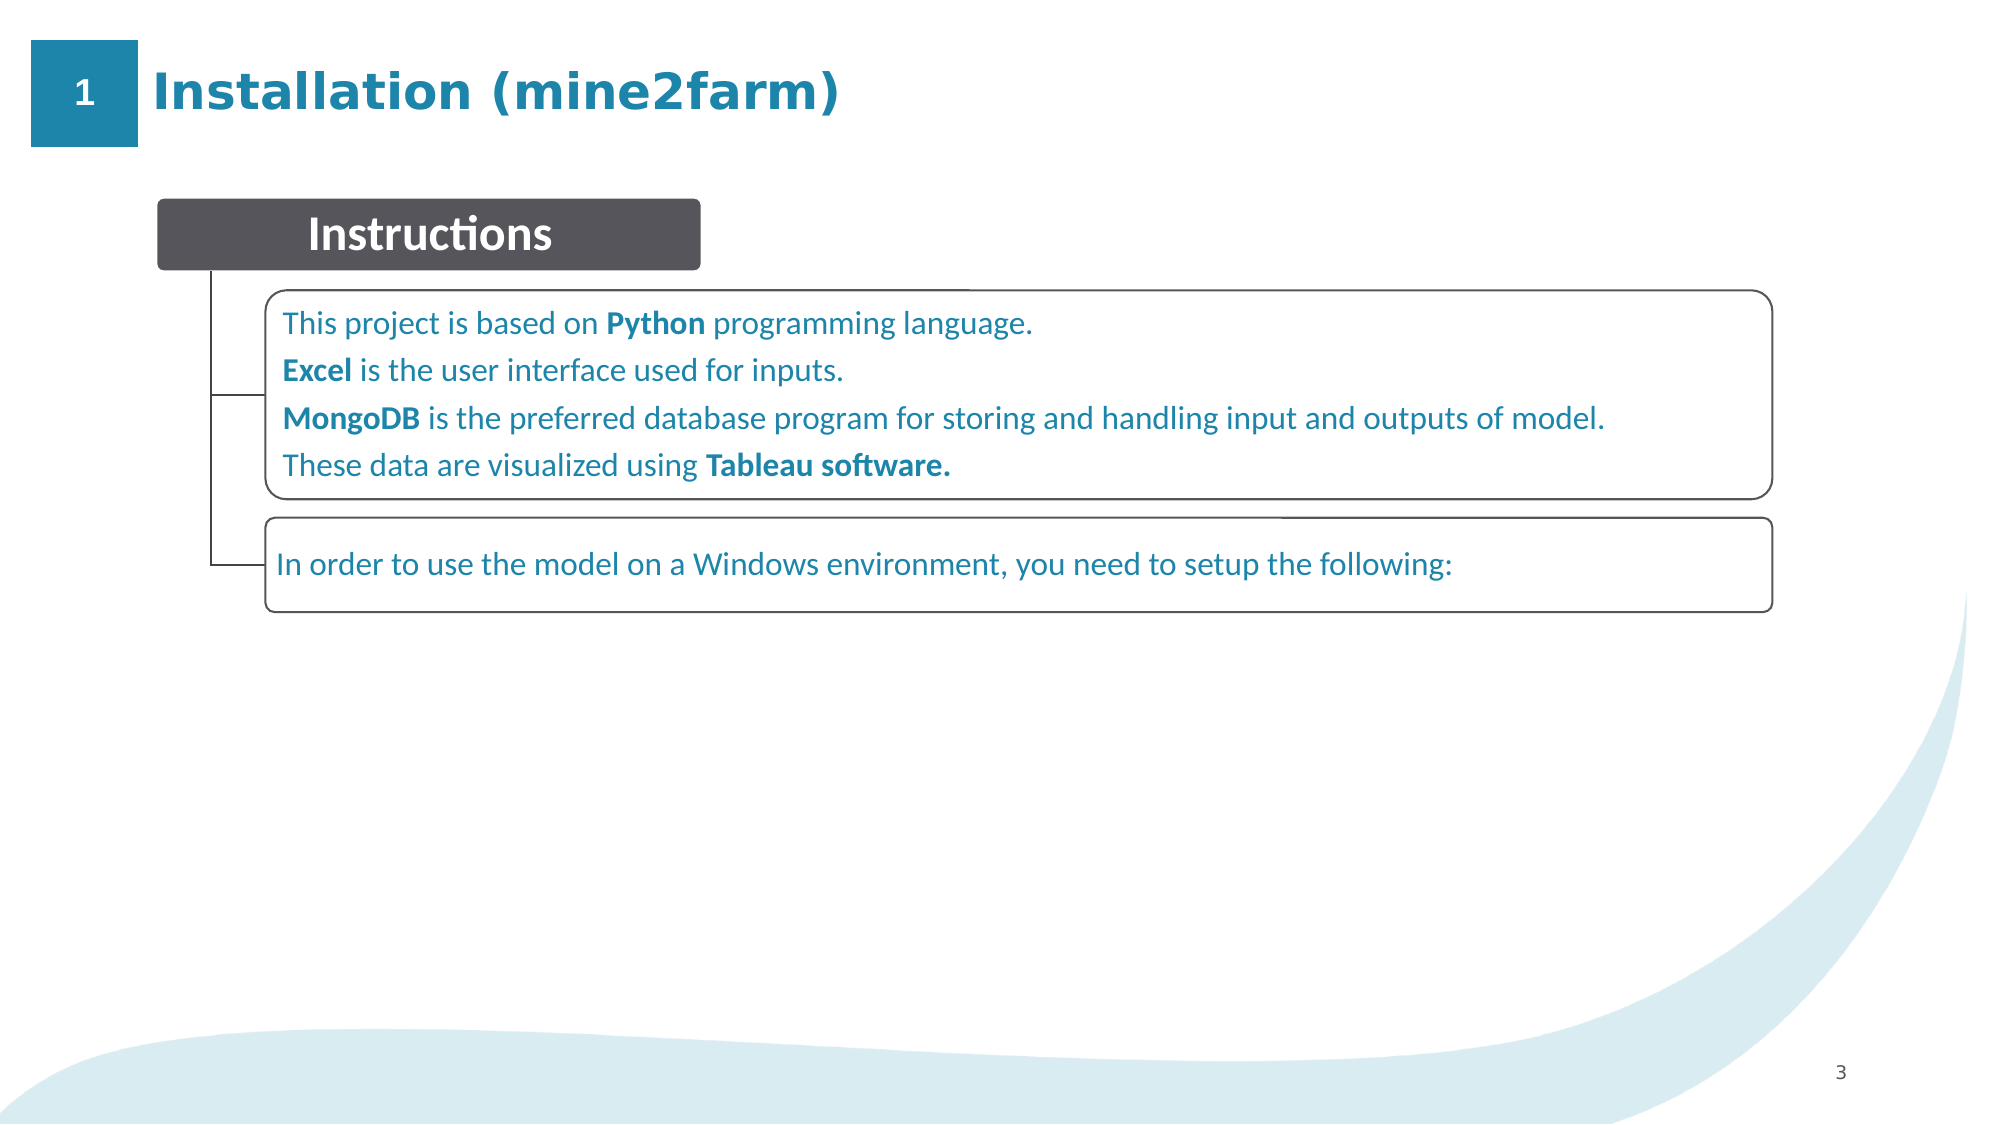

# Installation (mine2farm)
1
Instructions
This project is based on Python programming language.
Excel is the user interface used for inputs.
MongoDB is the preferred database program for storing and handling input and outputs of model.
These data are visualized using Tableau software.
In order to use the model on a Windows environment, you need to setup the following:
3